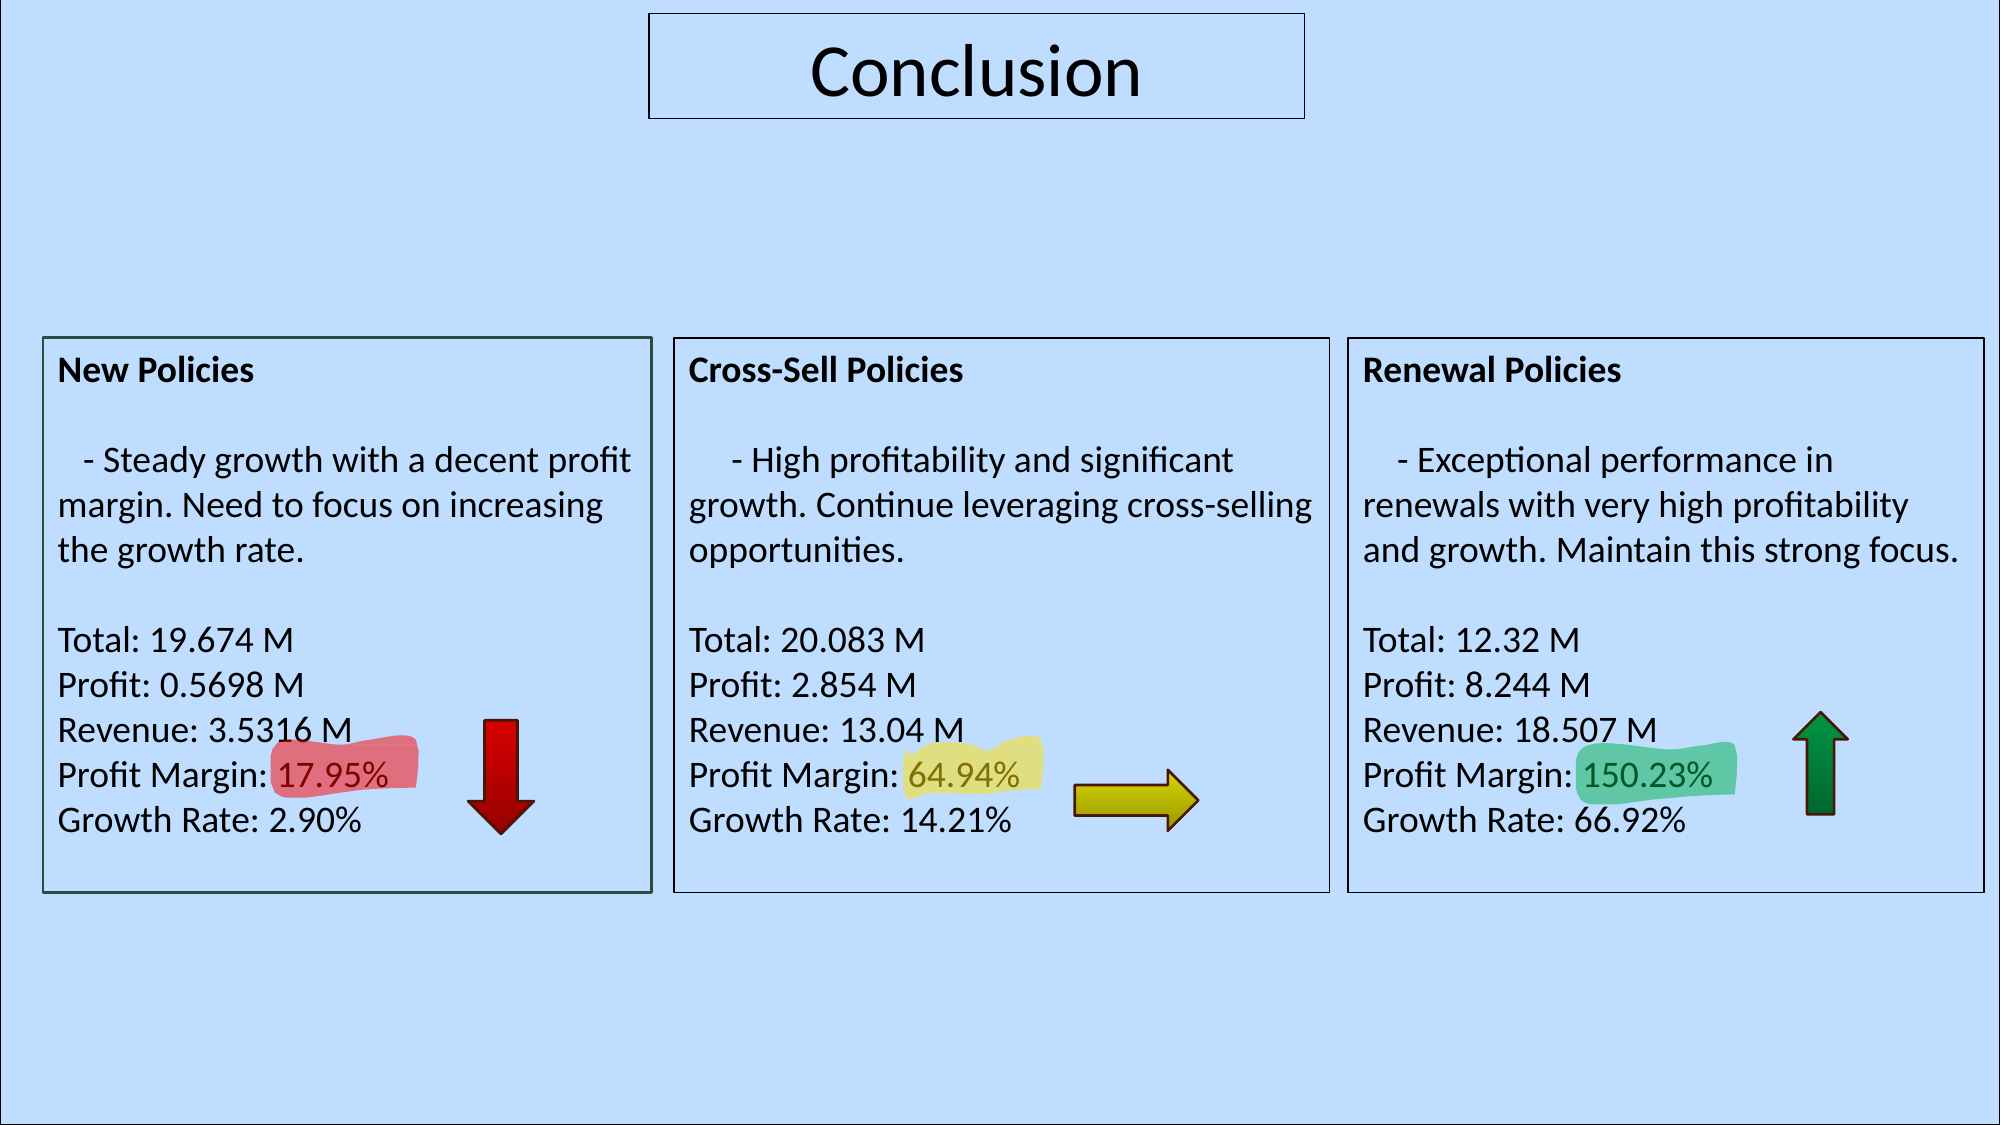

Conclusion
New Policies

   - Steady growth with a decent profit margin. Need to focus on increasing the growth rate.

Total: 19.674 M
Profit: 0.5698 M
Revenue: 3.5316 M
Profit Margin: 17.95%
Growth Rate: 2.90%

Renewal Policies

    - Exceptional performance in renewals with very high profitability and growth. Maintain this strong focus.

Total: 12.32 M
Profit: 8.244 M
Revenue: 18.507 M
Profit Margin: 150.23%
Growth Rate: 66.92%

Cross-Sell Policies

     - High profitability and significant growth. Continue leveraging cross-selling opportunities.

Total: 20.083 M
Profit: 2.854 M
Revenue: 13.04 M
Profit Margin: 64.94%
Growth Rate: 14.21%